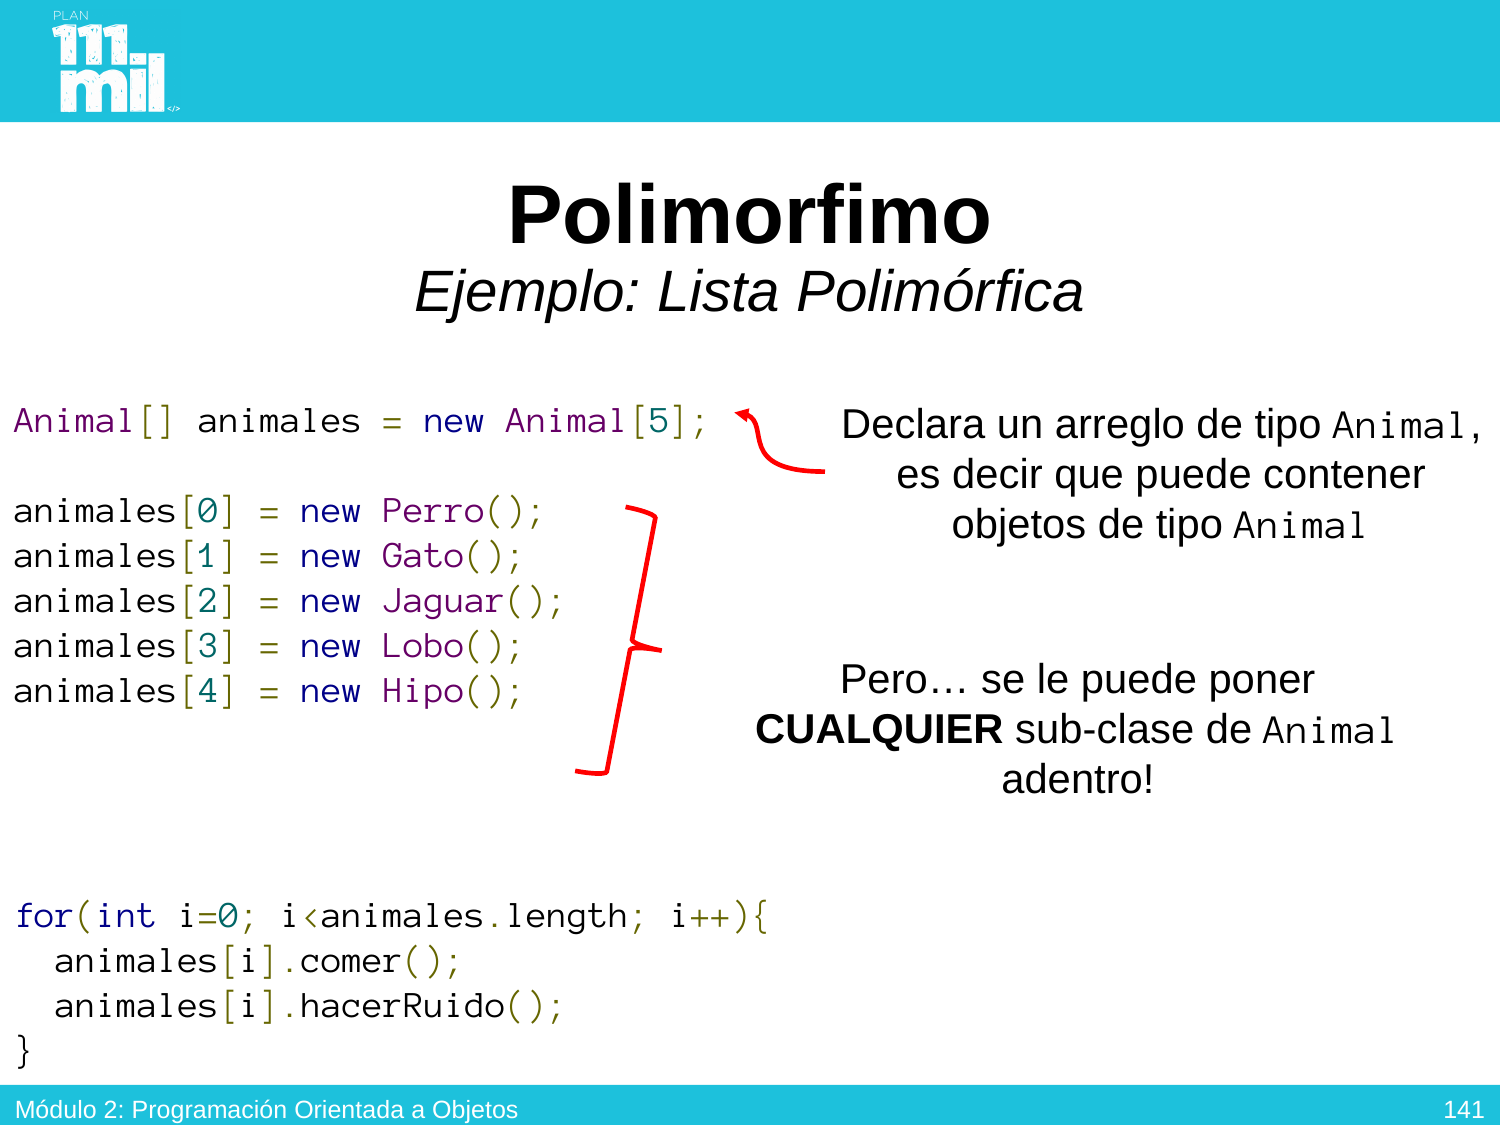

# Polimorfimo Ejemplo: Lista Polimórfica
Animal[] animales = new Animal[5];

animales[0] = new Perro();
animales[1] = new Gato();
animales[2] = new Jaguar();
animales[3] = new Lobo();
animales[4] = new Hipo();

for(int i=0; i<animales.length; i++){
  animales[i].comer();
  animales[i].hacerRuido();
}
Declara un arreglo de tipo Animal, es decir que puede contener objetos de tipo Animal

Pero… se le puede poner CUALQUIER sub-clase de Animal adentro!
141
Módulo 2: Programación Orientada a Objetos